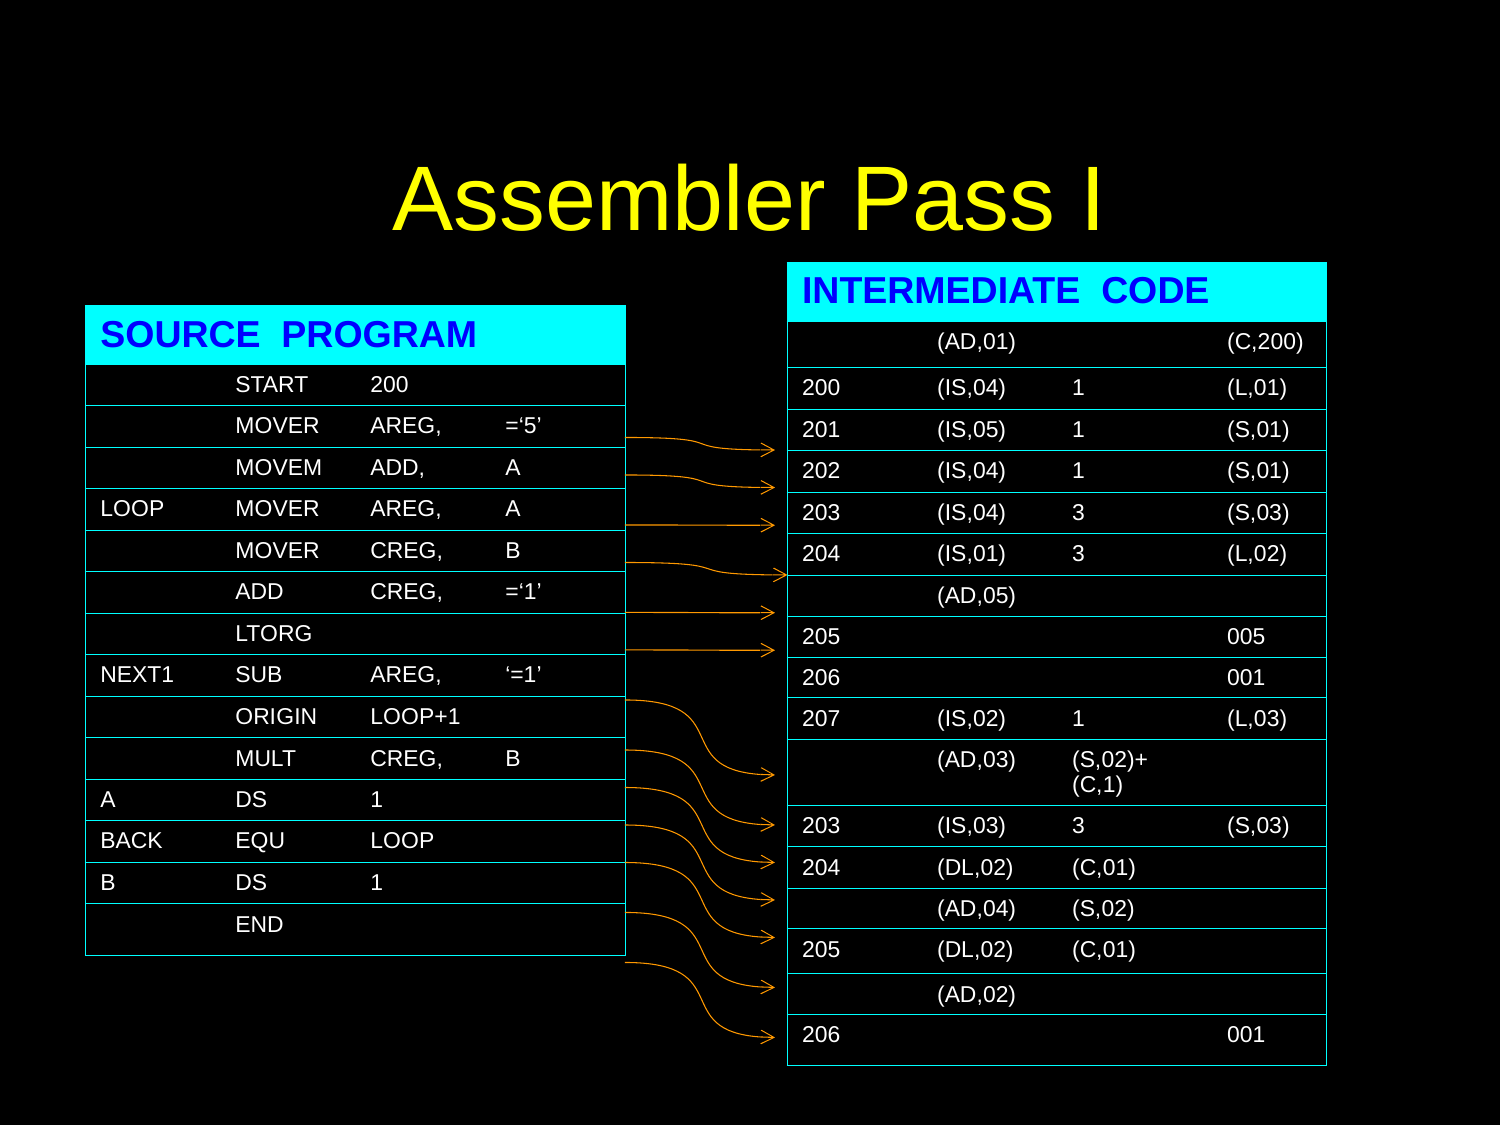

# Assembler Pass I
| INTERMEDIATE CODE |  |  |  |
| --- | --- | --- | --- |
|  | (AD,01) |  | (C,200) |
| 200 | (IS,04) | 1 | (L,01) |
| 201 | (IS,05) | 1 | (S,01) |
| 202 | (IS,04) | 1 | (S,01) |
| 203 | (IS,04) | 3 | (S,03) |
| 204 | (IS,01) | 3 | (L,02) |
|  | (AD,05) |  |  |
| 205 |  |  | 005 |
| 206 |  |  | 001 |
| 207 | (IS,02) | 1 | (L,03) |
|  | (AD,03) | (S,02)+(C,1) |  |
| 203 | (IS,03) | 3 | (S,03) |
| 204 | (DL,02) | (C,01) |  |
|  | (AD,04) | (S,02) |  |
| 205 | (DL,02) | (C,01) |  |
|  | (AD,02) |  |  |
| 206 |  |  | 001 |
| SOURCE PROGRAM |  |  |  |
| --- | --- | --- | --- |
|  | START | 200 |  |
|  | MOVER | AREG, | =‘5’ |
|  | MOVEM | ADD, | A |
| LOOP | MOVER | AREG, | A |
|  | MOVER | CREG, | B |
|  | ADD | CREG, | =‘1’ |
|  | LTORG |  |  |
| NEXT1 | SUB | AREG, | ‘=1’ |
|  | ORIGIN | LOOP+1 |  |
|  | MULT | CREG, | B |
| A | DS | 1 |  |
| BACK | EQU | LOOP |  |
| B | DS | 1 |  |
|  | END |  |  |